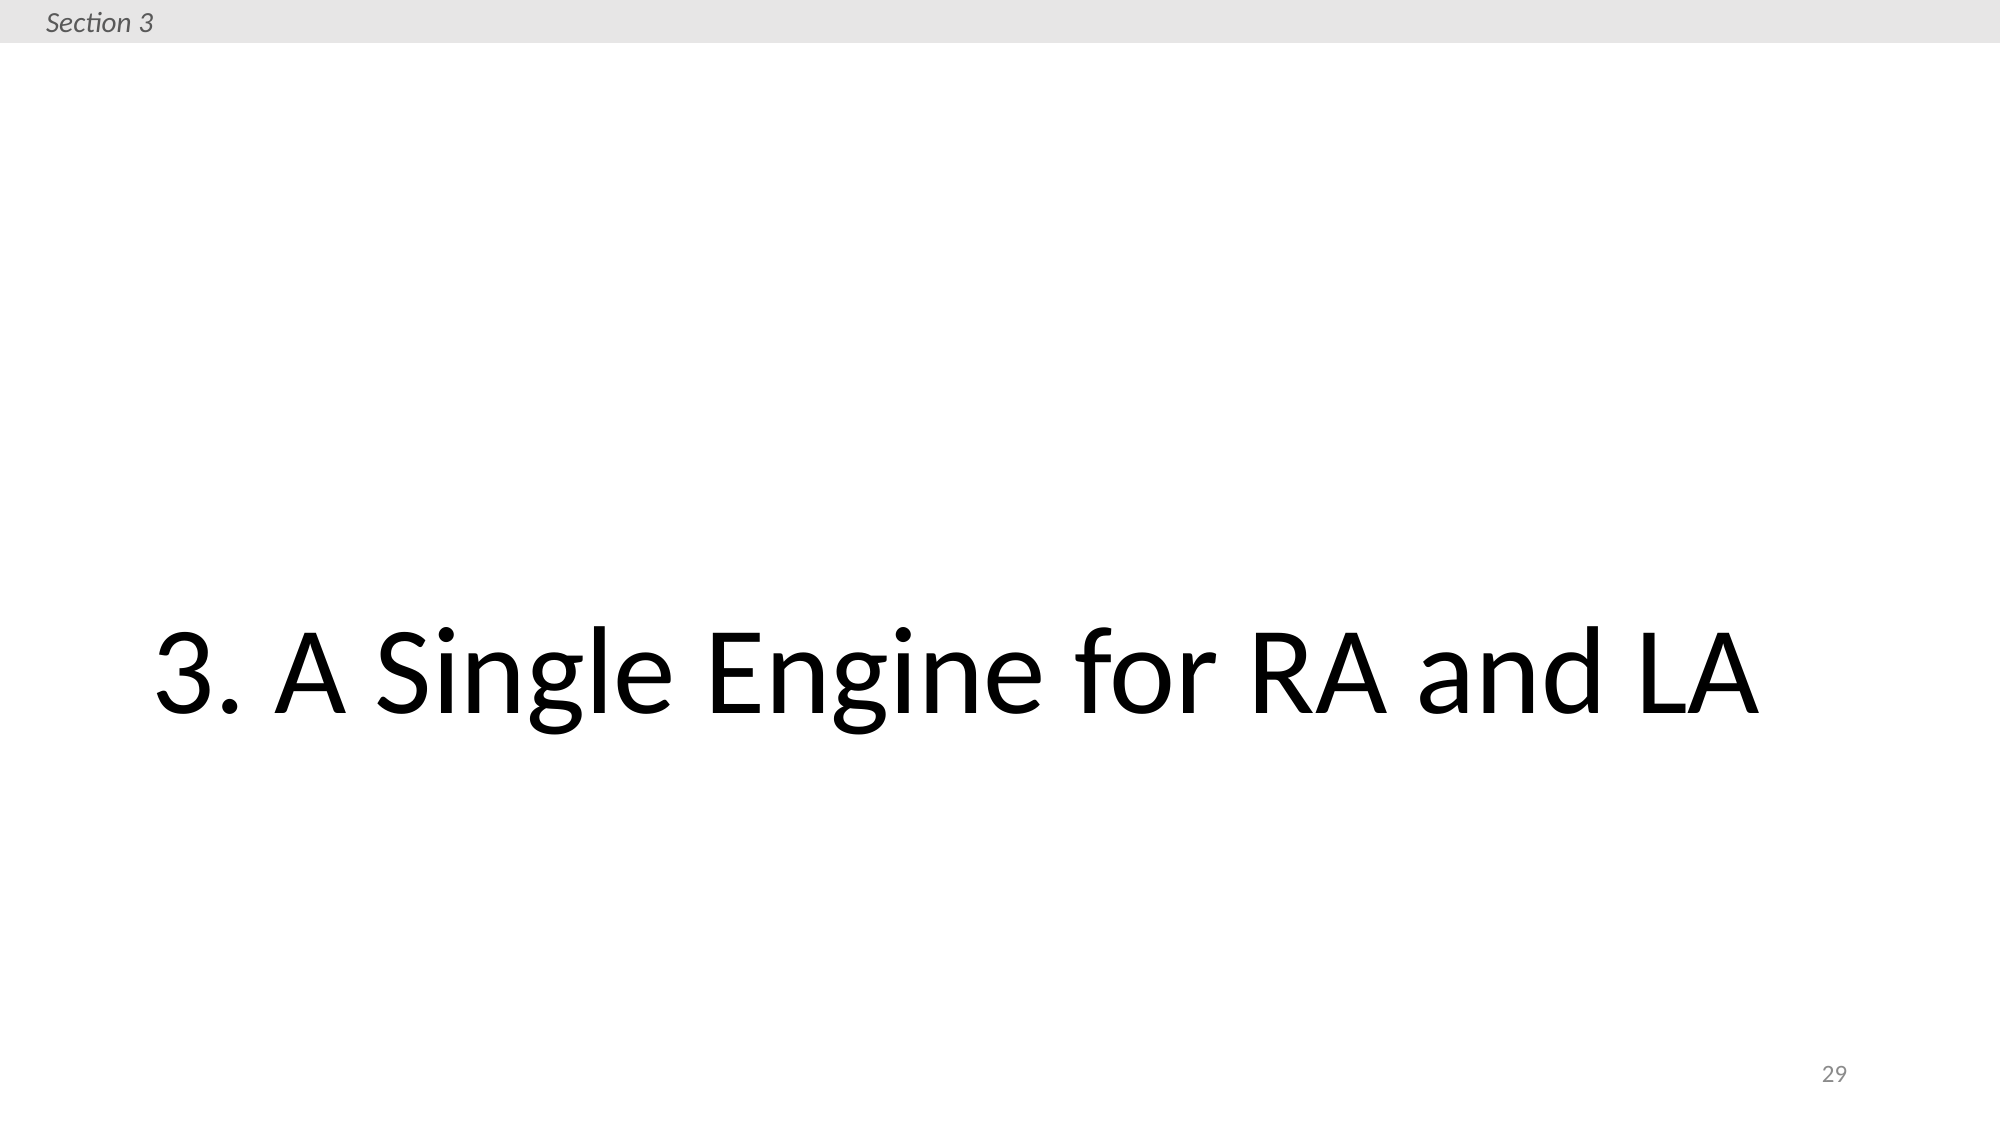

Section 3
# 3. A Single Engine for RA and LA
29